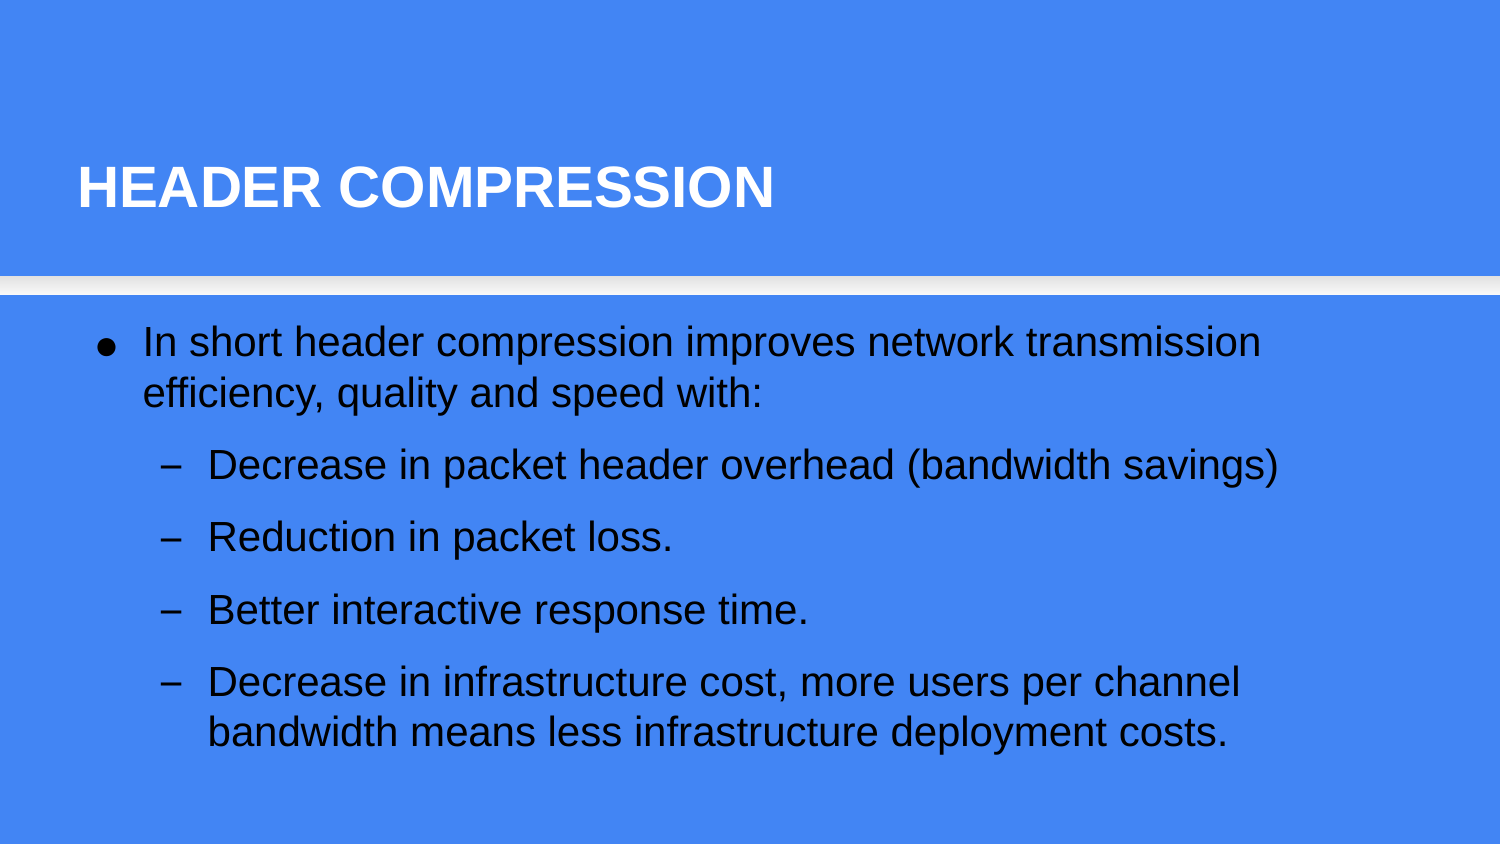

HEADER COMPRESSION
In short header compression improves network transmission efficiency, quality and speed with:
Decrease in packet header overhead (bandwidth savings)
Reduction in packet loss.
Better interactive response time.
Decrease in infrastructure cost, more users per channel bandwidth means less infrastructure deployment costs.